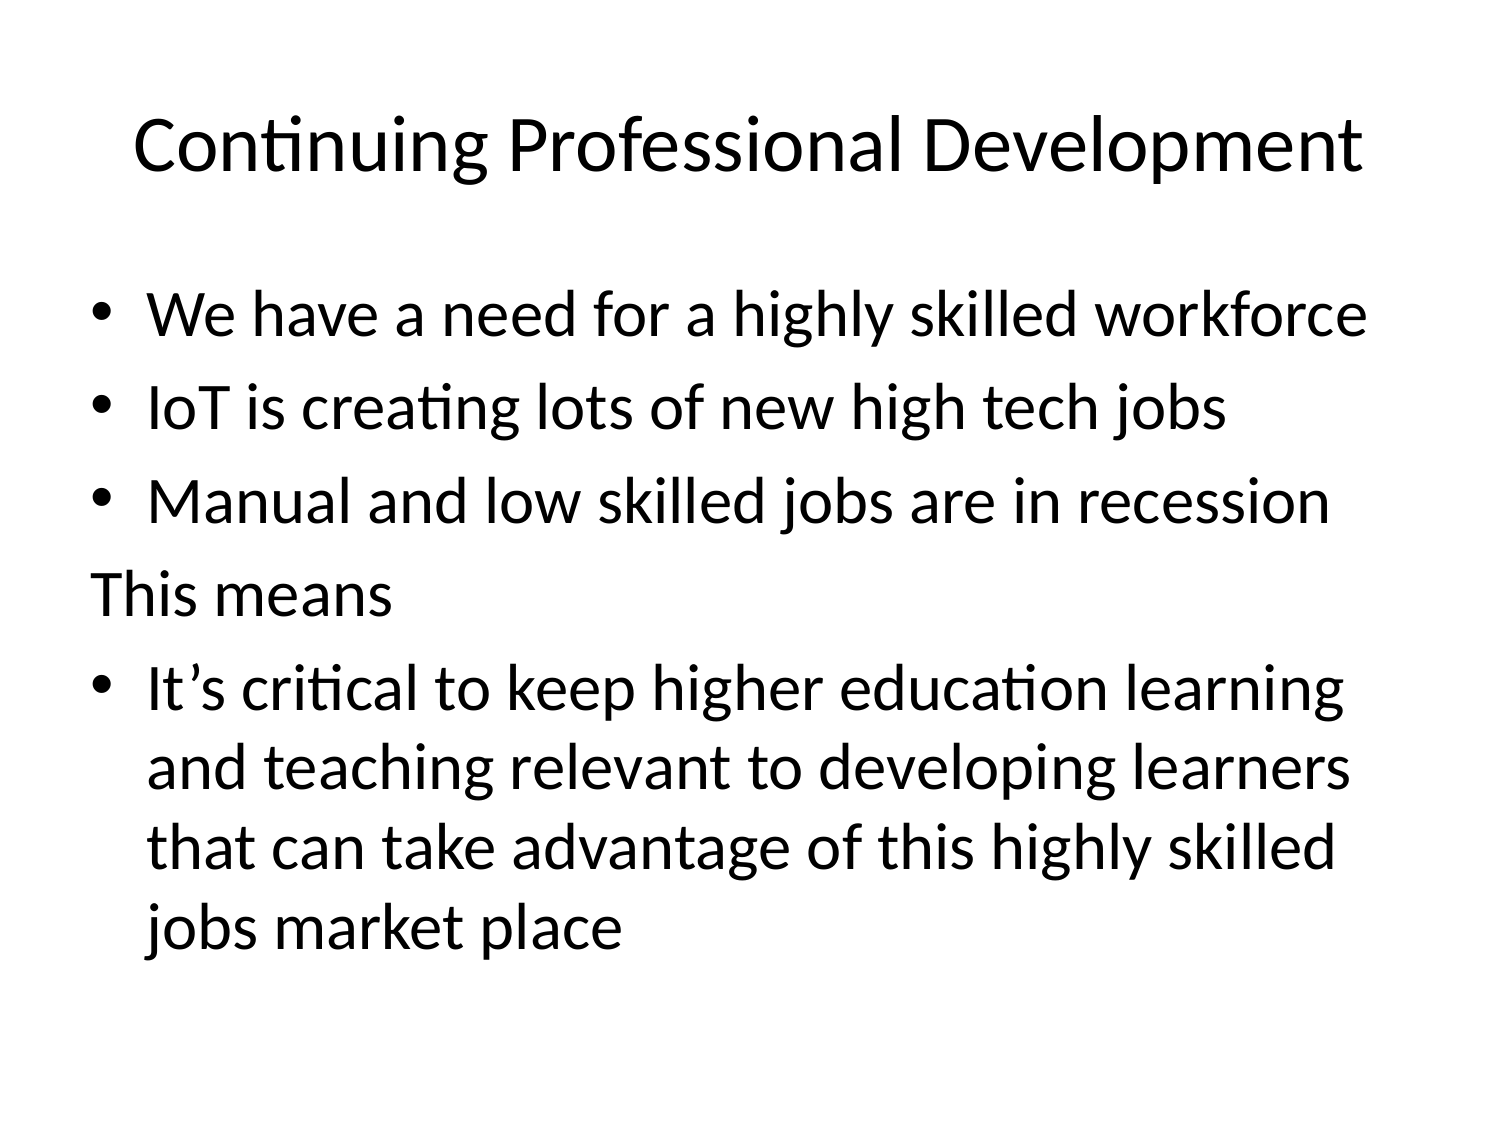

# Continuing Professional Development
We have a need for a highly skilled workforce
IoT is creating lots of new high tech jobs
Manual and low skilled jobs are in recession
This means
It’s critical to keep higher education learning and teaching relevant to developing learners that can take advantage of this highly skilled jobs market place